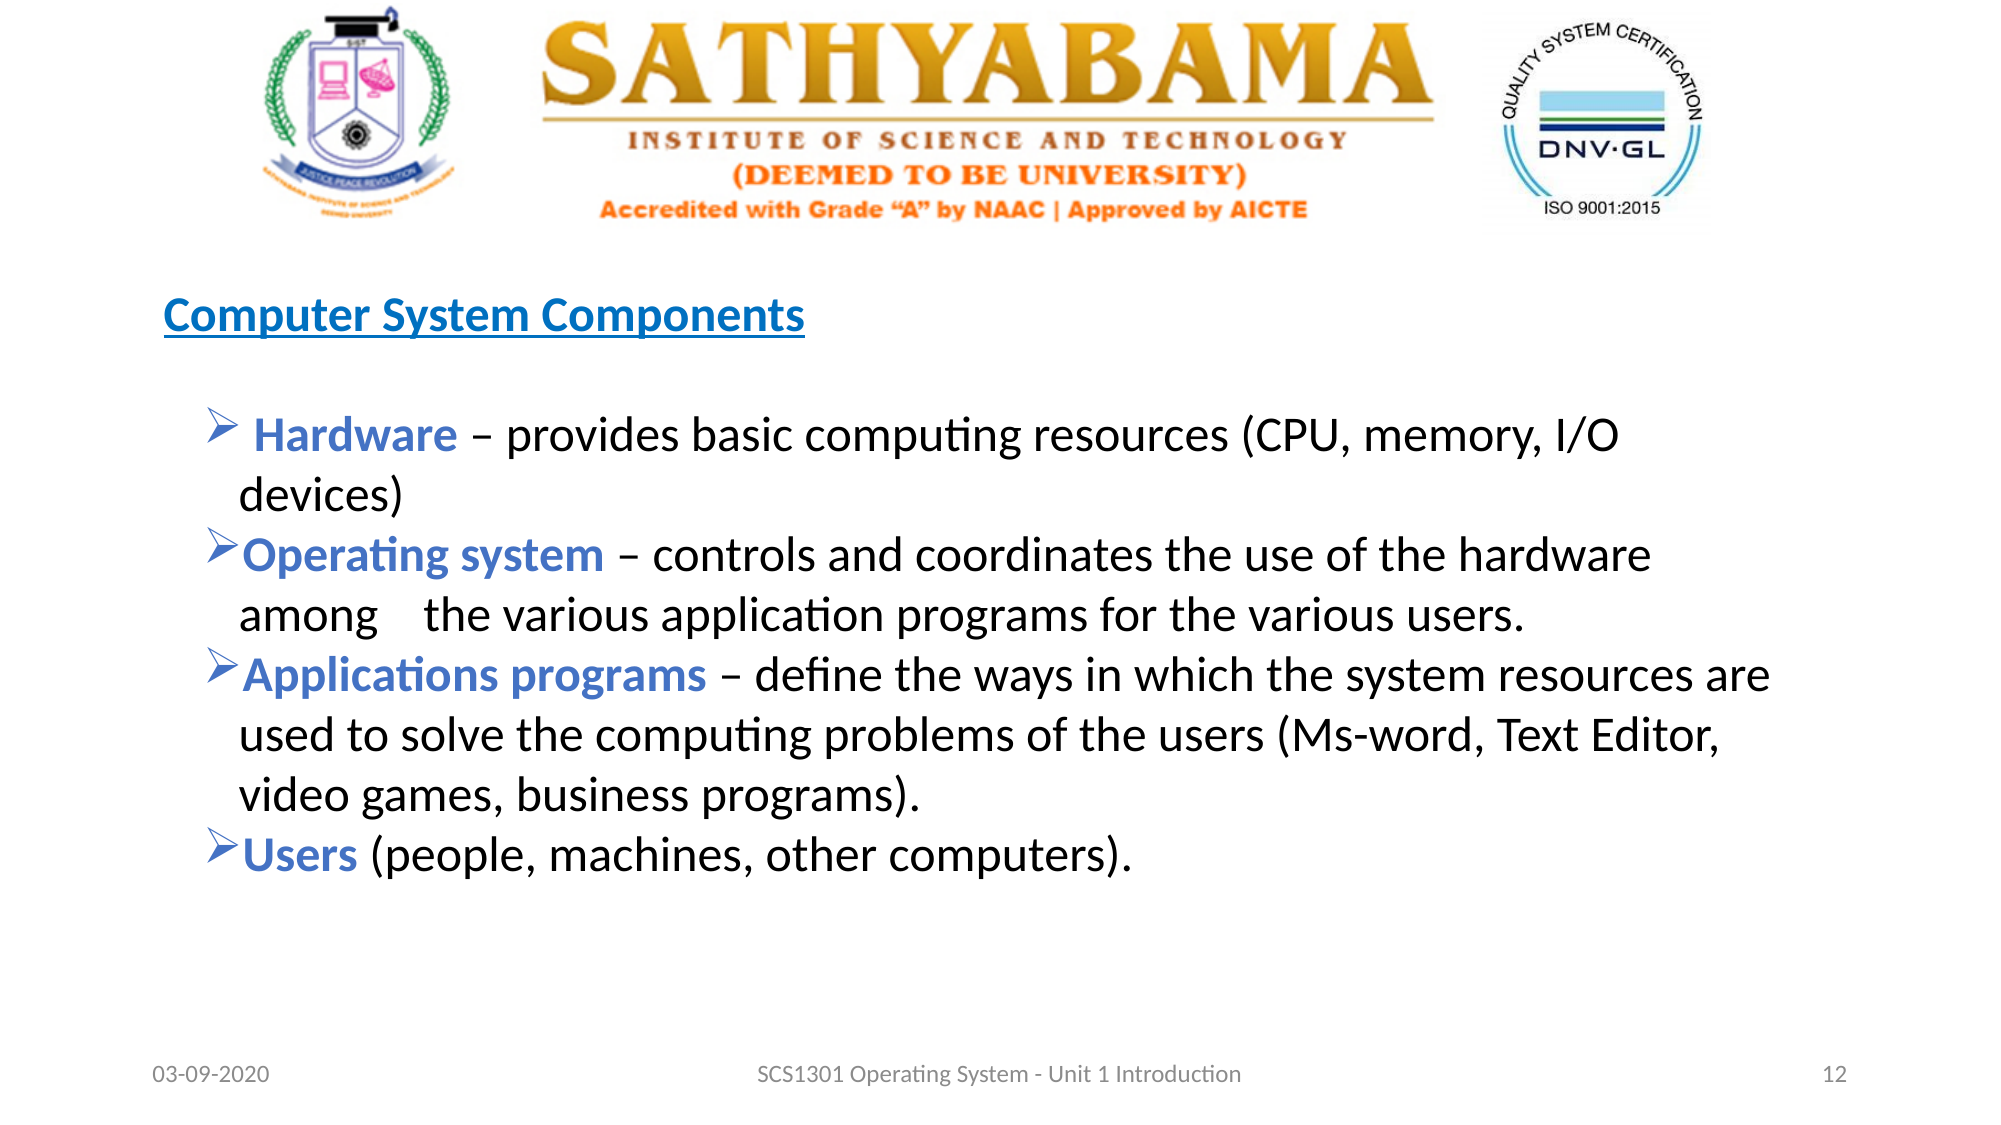

Computer System Components

 Hardware – provides basic computing resources (CPU, memory, I/O devices)
Operating system – controls and coordinates the use of the hardware among    the various application programs for the various users.
Applications programs – define the ways in which the system resources are used to solve the computing problems of the users (Ms-word, Text Editor, video games, business programs).
Users (people, machines, other computers).

03-09-2020
SCS1301 Operating System - Unit 1 Introduction
12